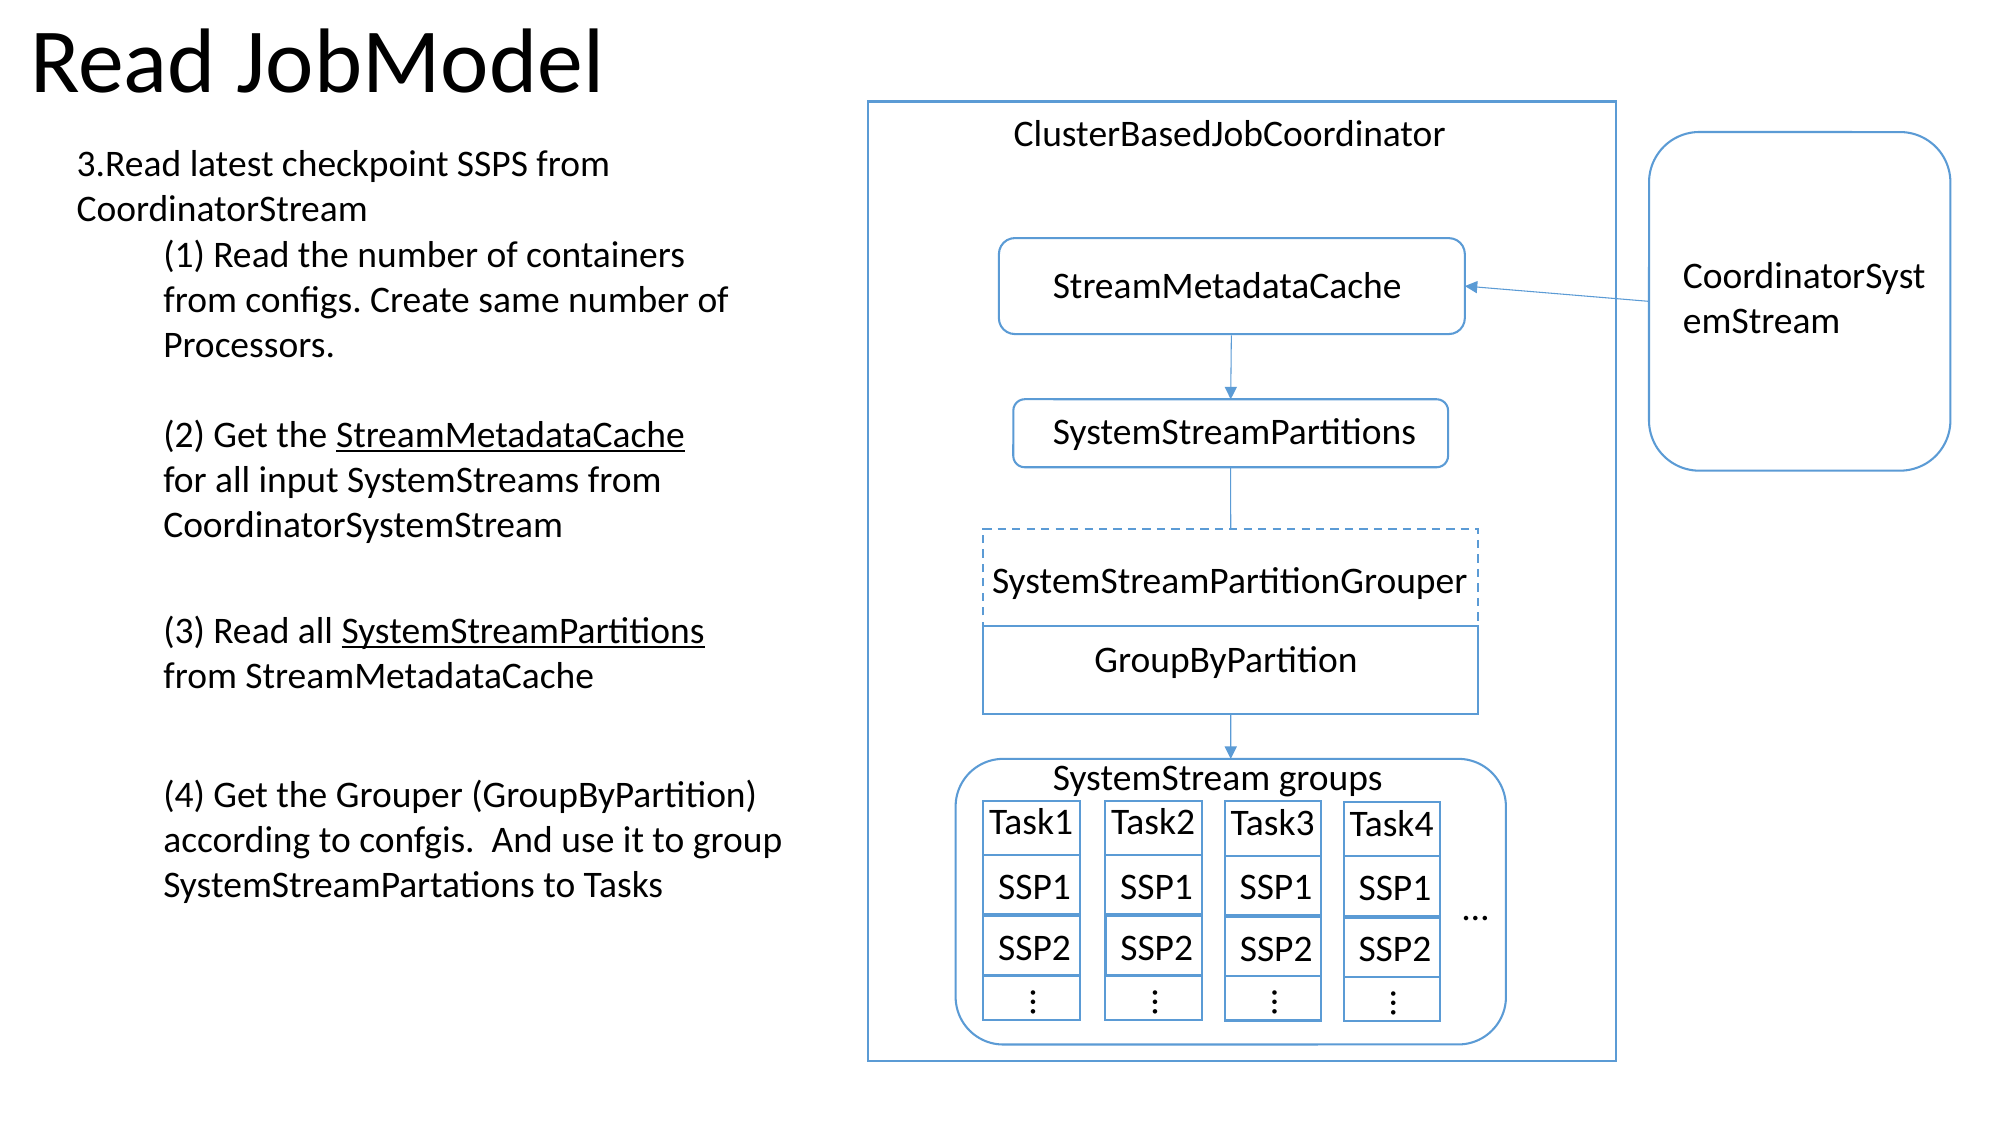

# Read JobModel

ClusterBasedJobCoordinator
3.Read latest checkpoint SSPS from CoordinatorStream

(1) Read the number of containers from configs. Create same number of Processors.

CoordinatorSystemStream
StreamMetadataCache

SystemStreamPartitions
(2) Get the StreamMetadataCache for all input SystemStreams from CoordinatorSystemStream

SystemStreamPartitionGrouper
(3) Read all SystemStreamPartitions from StreamMetadataCache

GroupByPartition
SystemStream groups

(4) Get the Grouper (GroupByPartition) according to confgis.  And use it to group SystemStreamPartations to Tasks
Task1
Task2
Task3
Task4

SSP1
SSP1
SSP1

SSP1

…
SSP2
SSP2
SSP2

SSP2

…
…
…
…